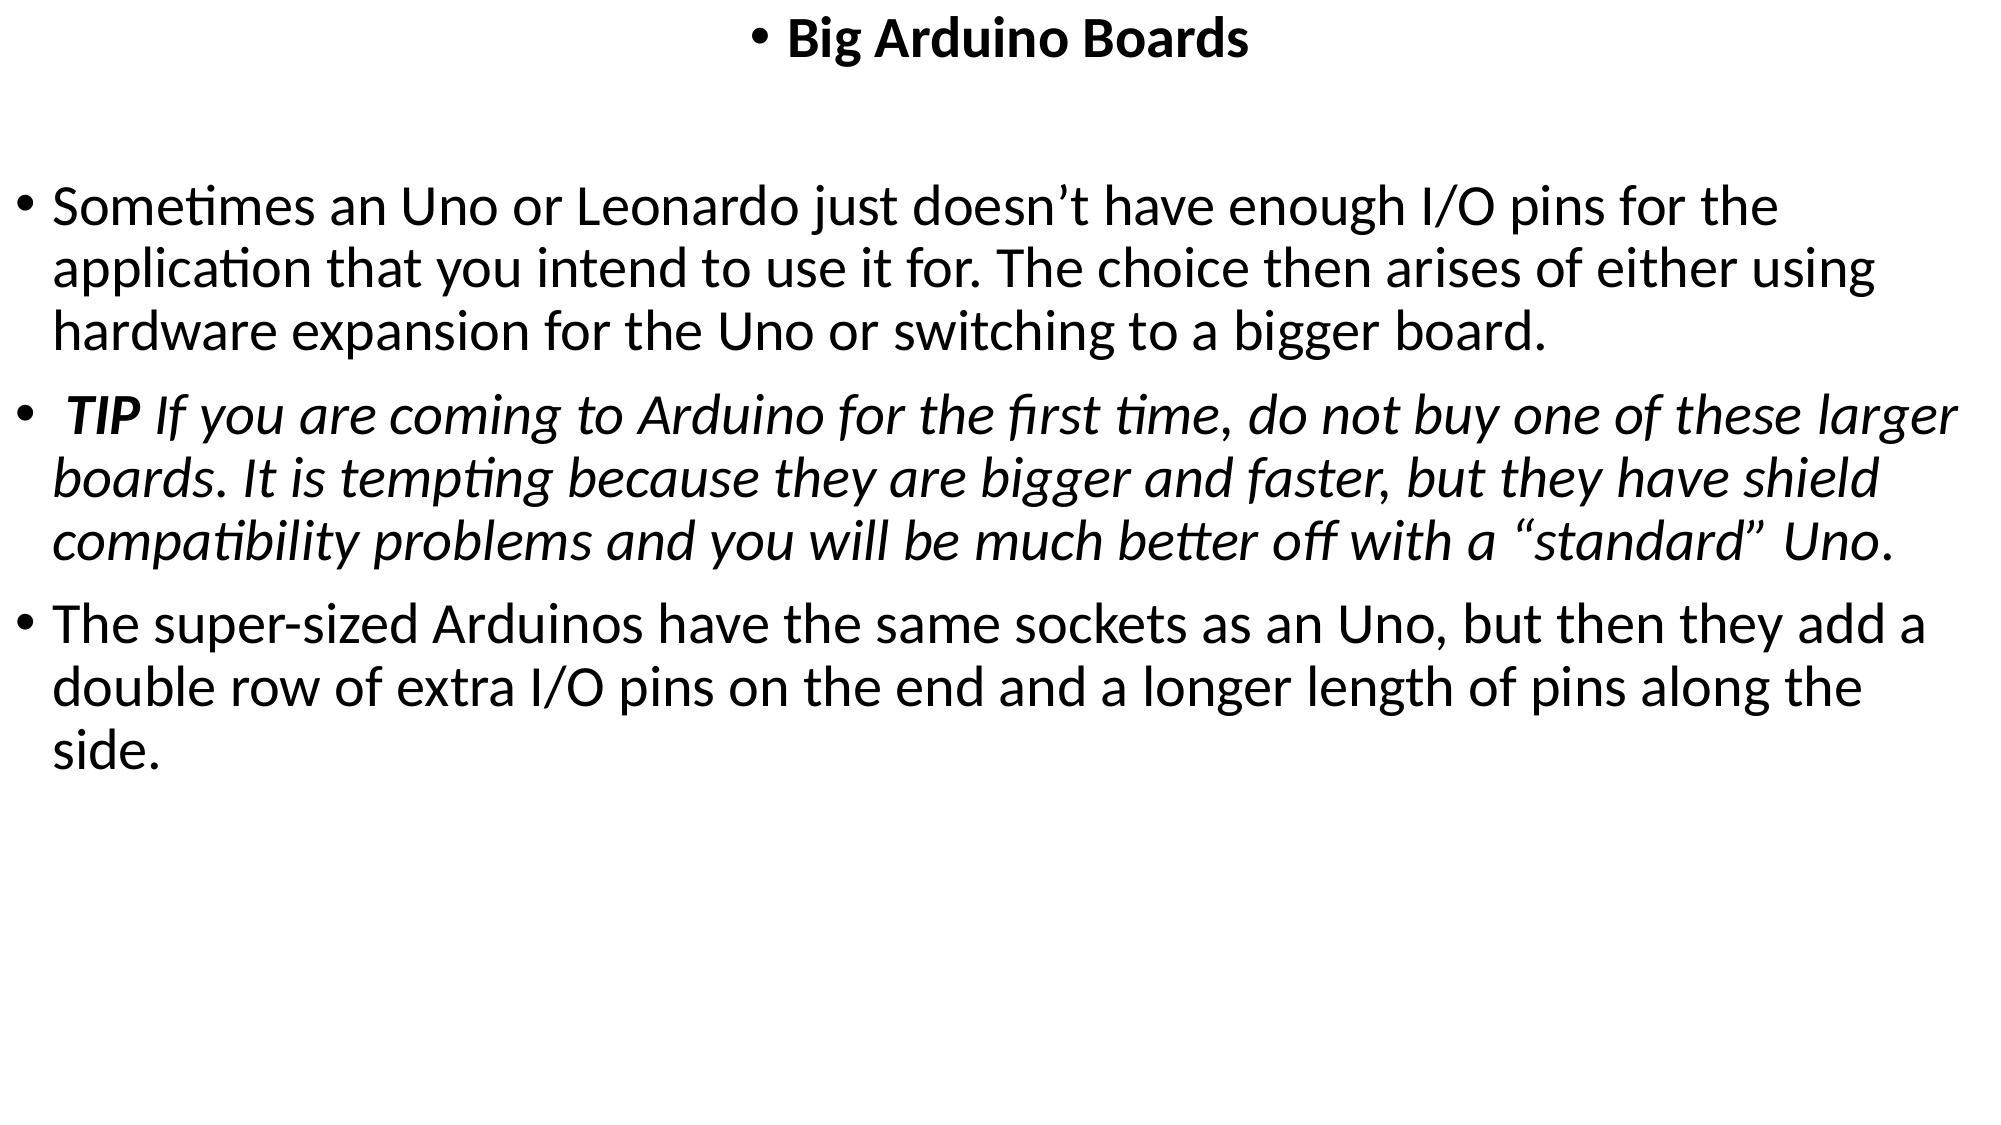

Big Arduino Boards

Sometimes an Uno or Leonardo just doesn’t have enough I/O pins for the application that you intend to use it for. The choice then arises of either using hardware expansion for the Uno or switching to a bigger board.
 TIP If you are coming to Arduino for the first time, do not buy one of these larger boards. It is tempting because they are bigger and faster, but they have shield compatibility problems and you will be much better off with a “standard” Uno.
The super-sized Arduinos have the same sockets as an Uno, but then they add a double row of extra I/O pins on the end and a longer length of pins along the side.